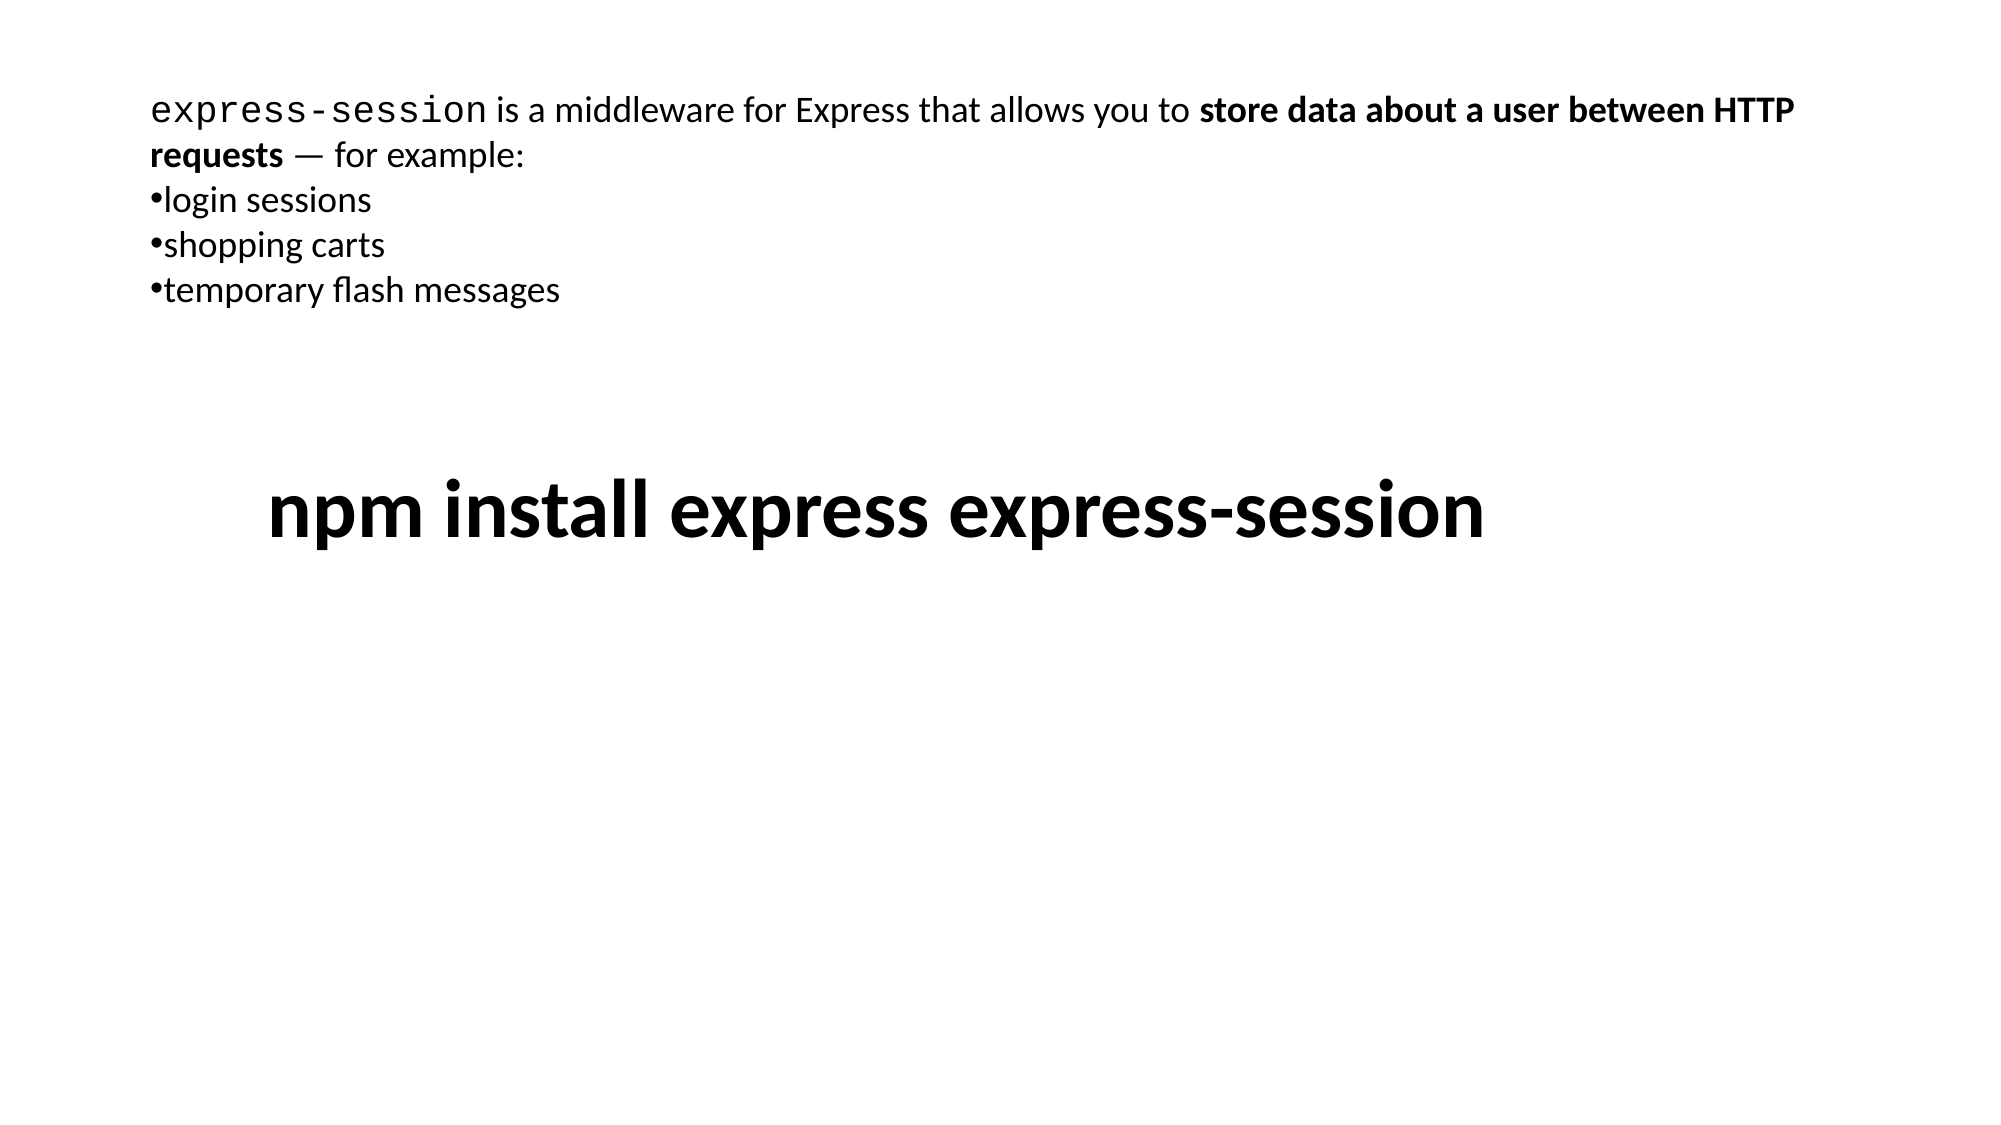

express-session is a middleware for Express that allows you to store data about a user between HTTP requests — for example:
login sessions
shopping carts
temporary flash messages
npm install express express-session